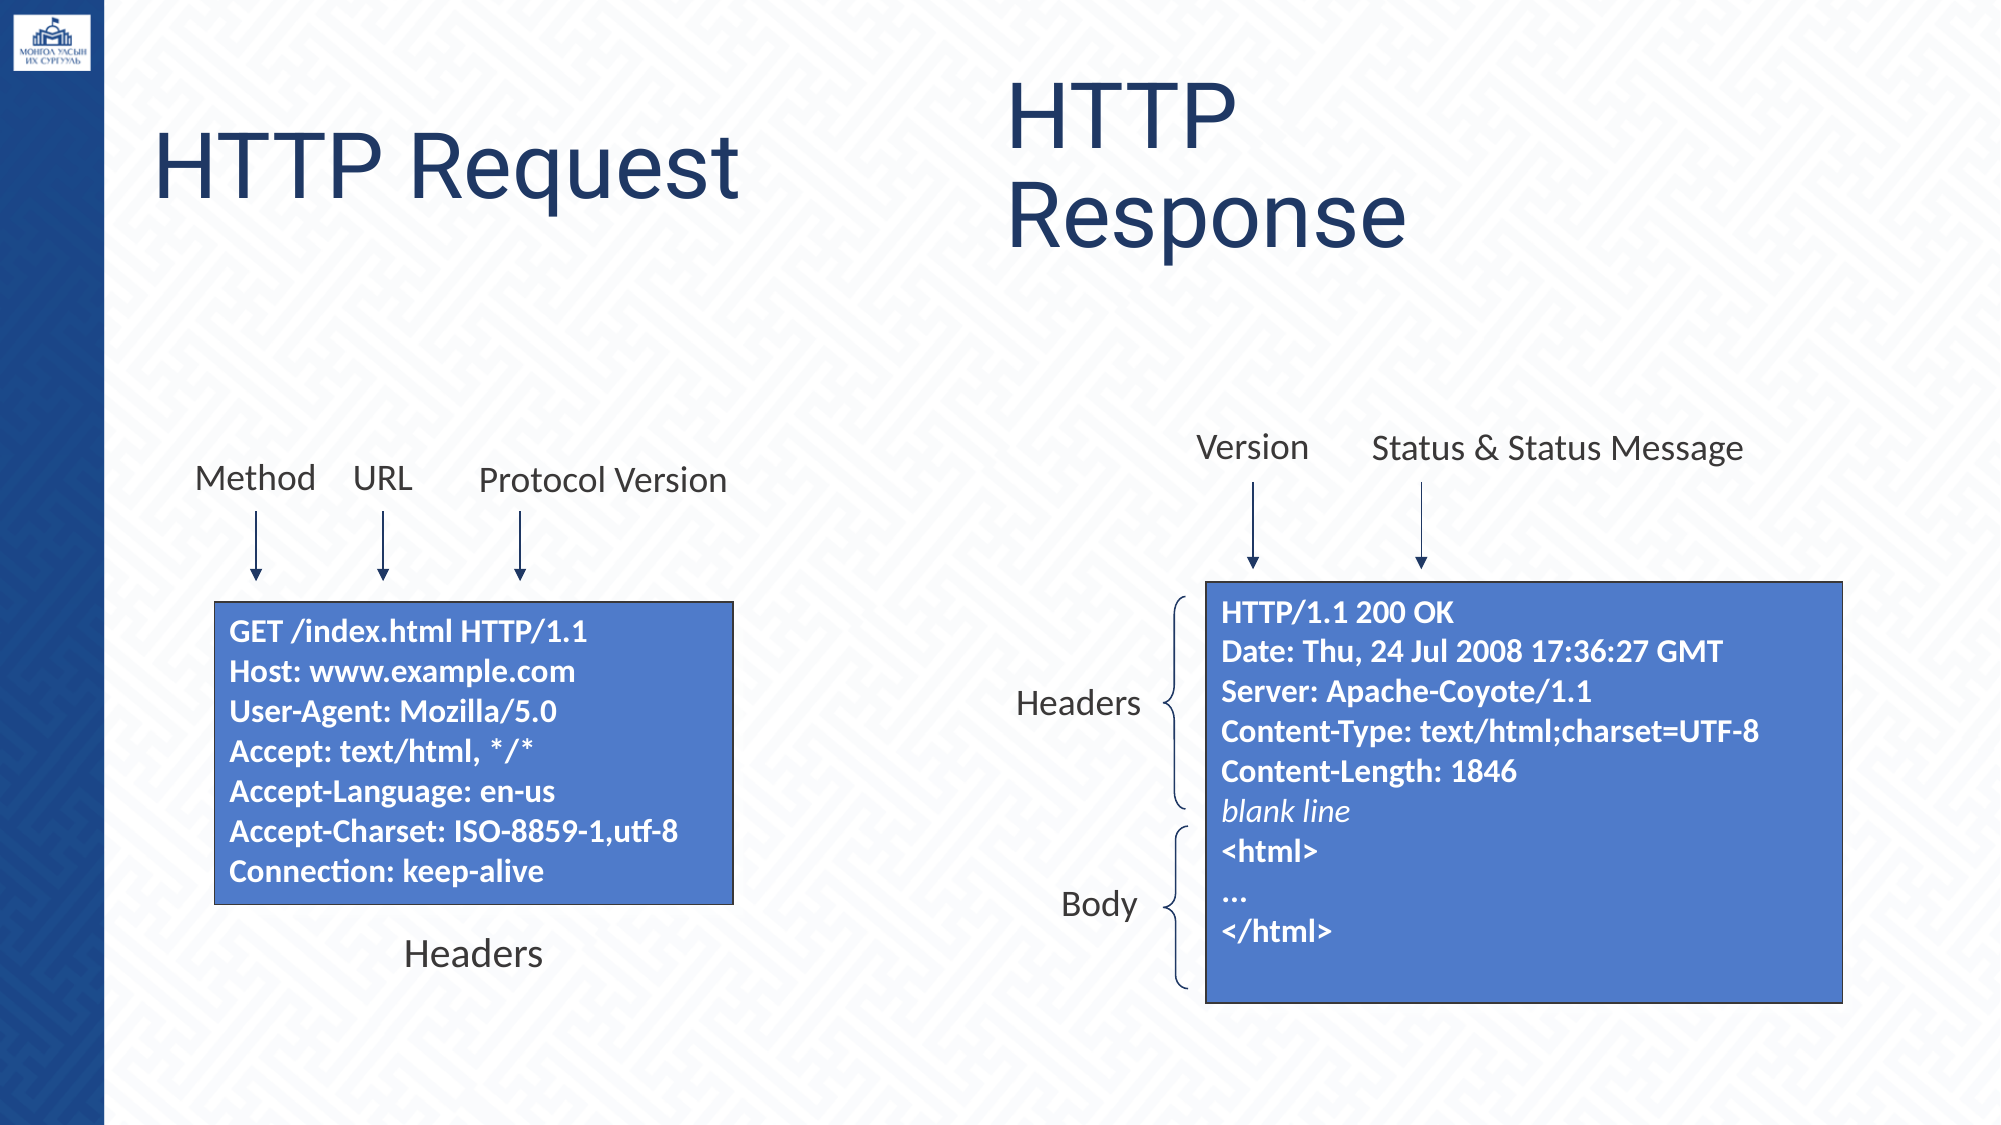

# HTTP Request
HTTP Response
Version
Status & Status Message
URL
Method
Protocol Version
HTTP/1.1 200 OK
Date: Thu, 24 Jul 2008 17:36:27 GMT
Server: Apache-Coyote/1.1
Content-Type: text/html;charset=UTF-8
Content-Length: 1846
blank line
<html>
...
</html>

GET /index.html HTTP/1.1
Host: www.example.com
User-Agent: Mozilla/5.0
Accept: text/html, */*
Accept-Language: en-us
Accept-Charset: ISO-8859-1,utf-8
Connection: keep-alive

Headers

Body
Headers